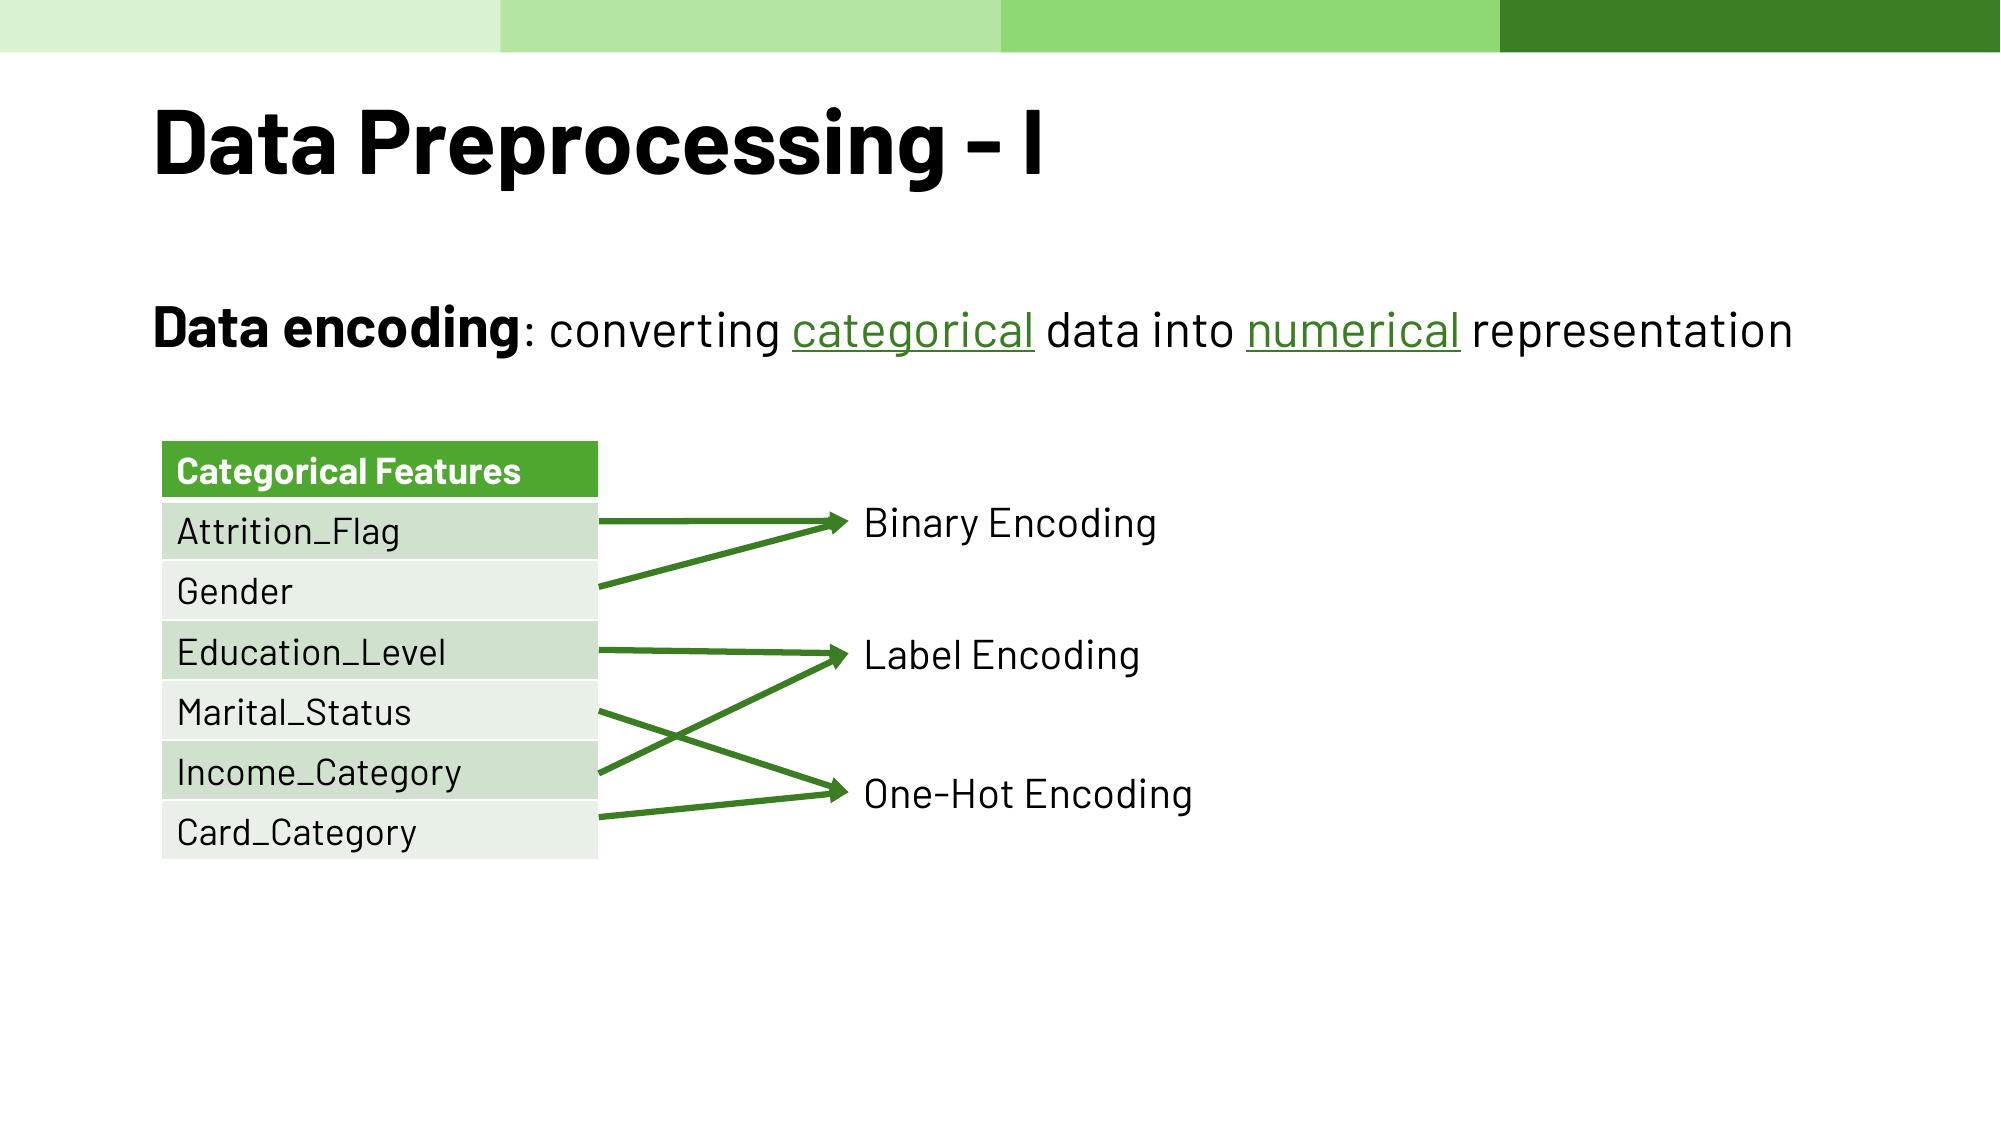

Data Preprocessing - I
Data encoding: converting categorical data into numerical representation
| Categorical Features |
| --- |
| Attrition\_Flag |
| Gender |
| Education\_Level |
| Marital\_Status |
| Income\_Category |
| Card\_Category |
Binary Encoding
Label Encoding
One-Hot Encoding